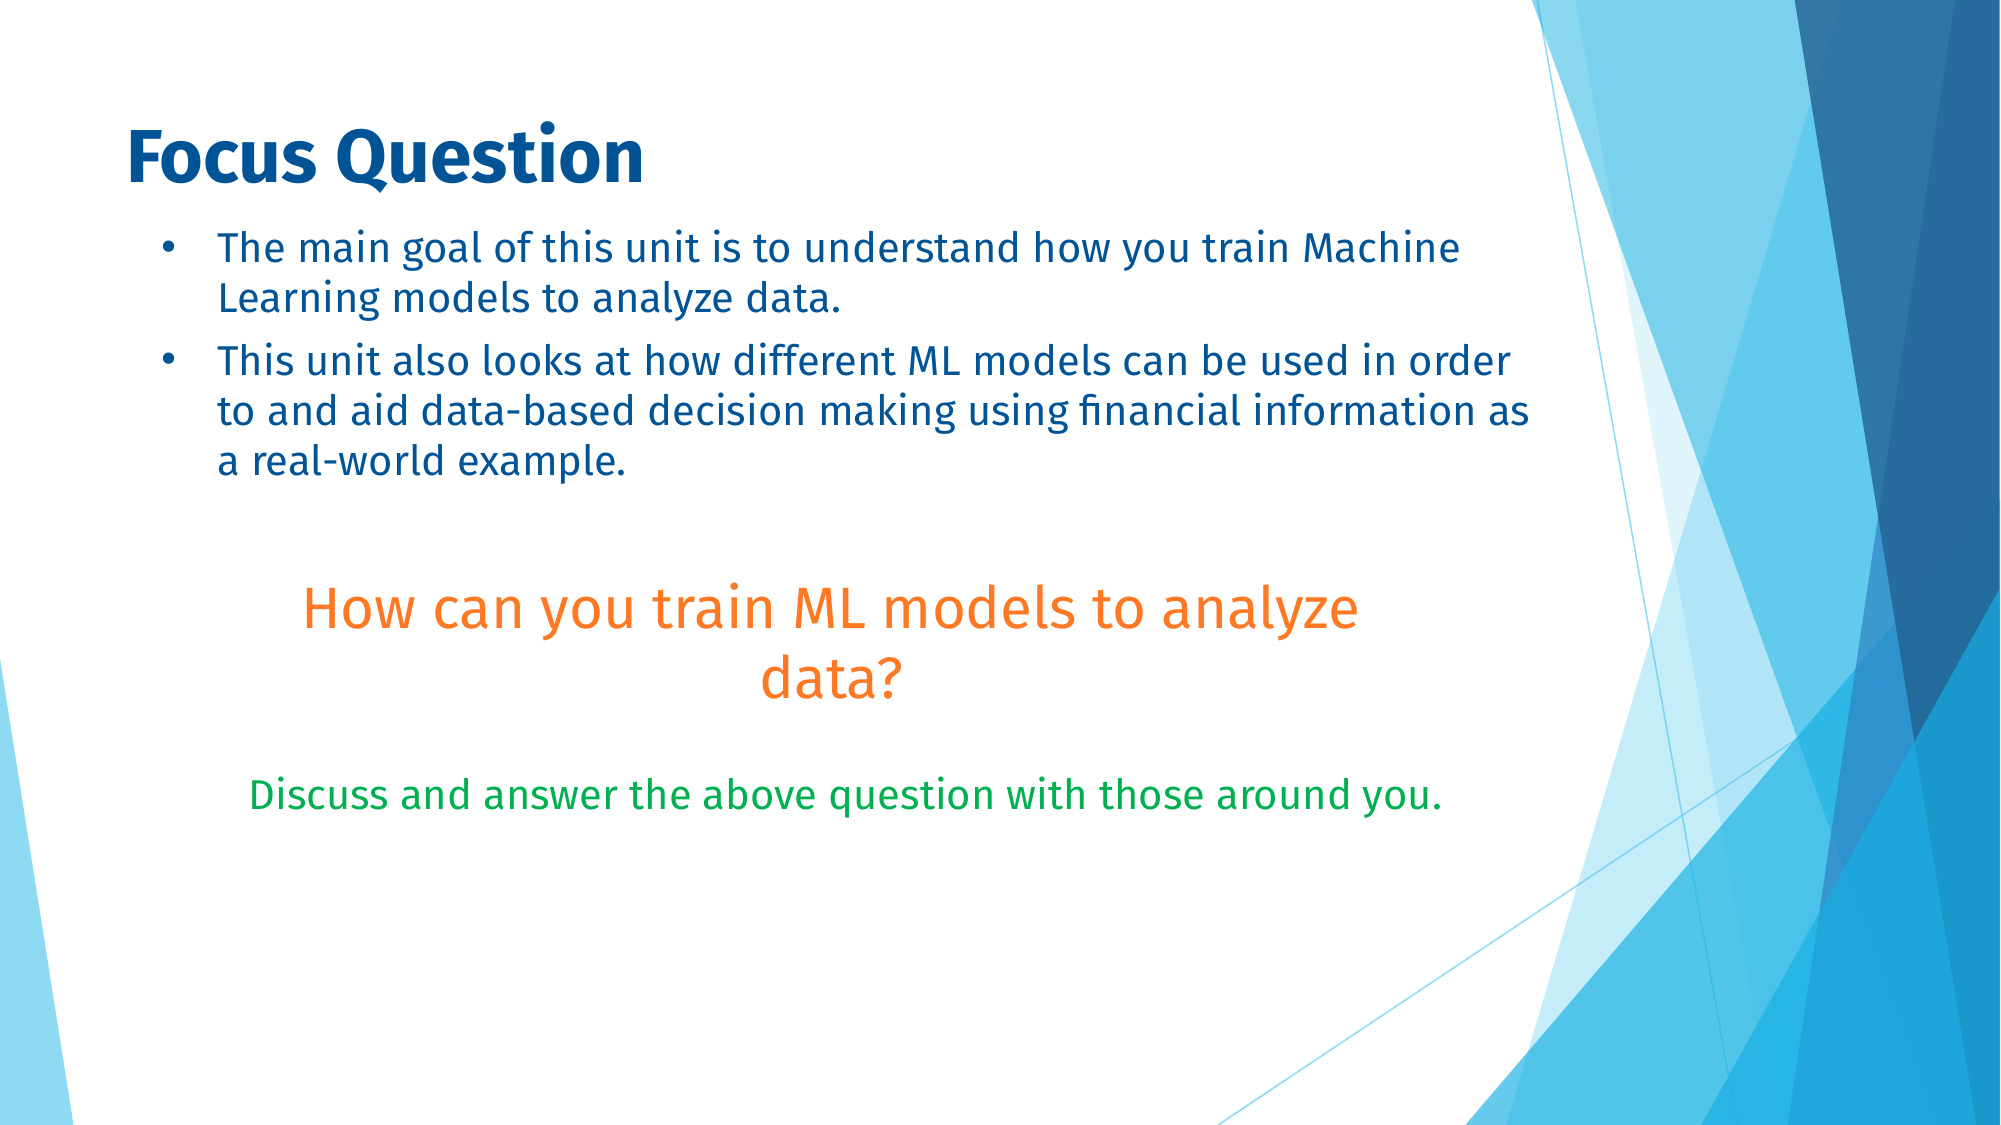

# Focus Question
The main goal of this unit is to understand how you train Machine Learning models to analyze data.
This unit also looks at how different ML models can be used in order to and aid data-based decision making using financial information as a real-world example.
How can you train ML models to analyze data?
Discuss and answer the above question with those around you.